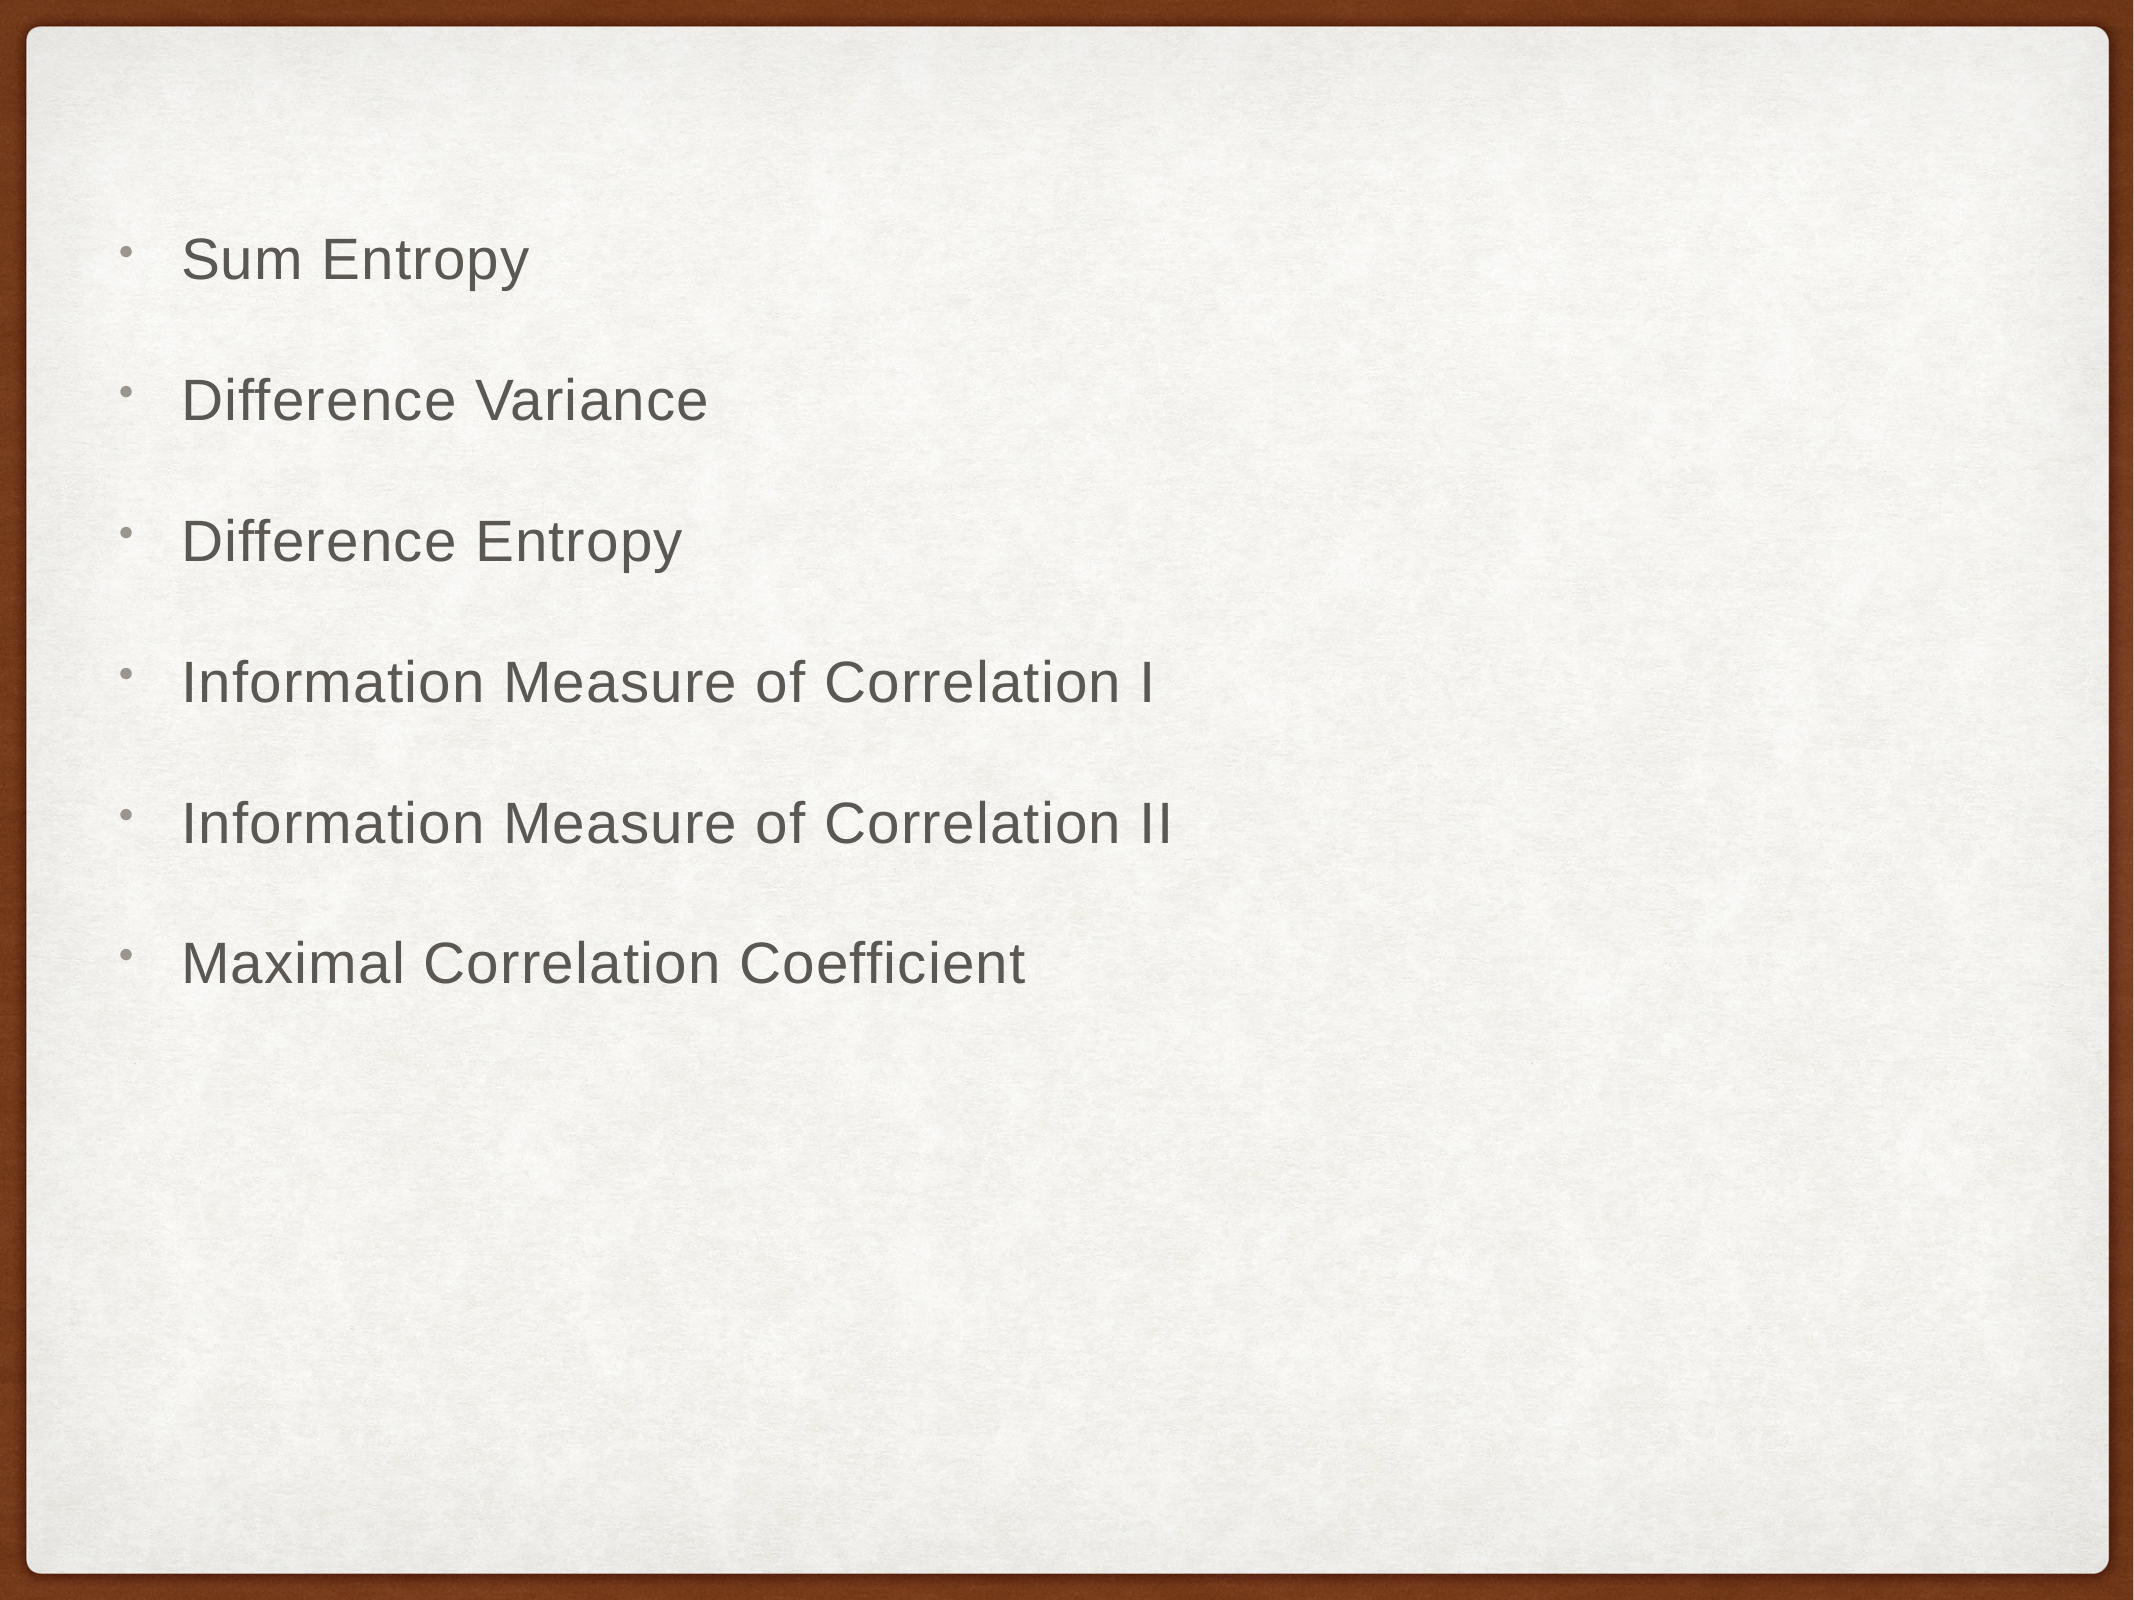

Sum Entropy
Difference Variance
Difference Entropy
Information Measure of Correlation I
Information Measure of Correlation II
Maximal Correlation Coefficient